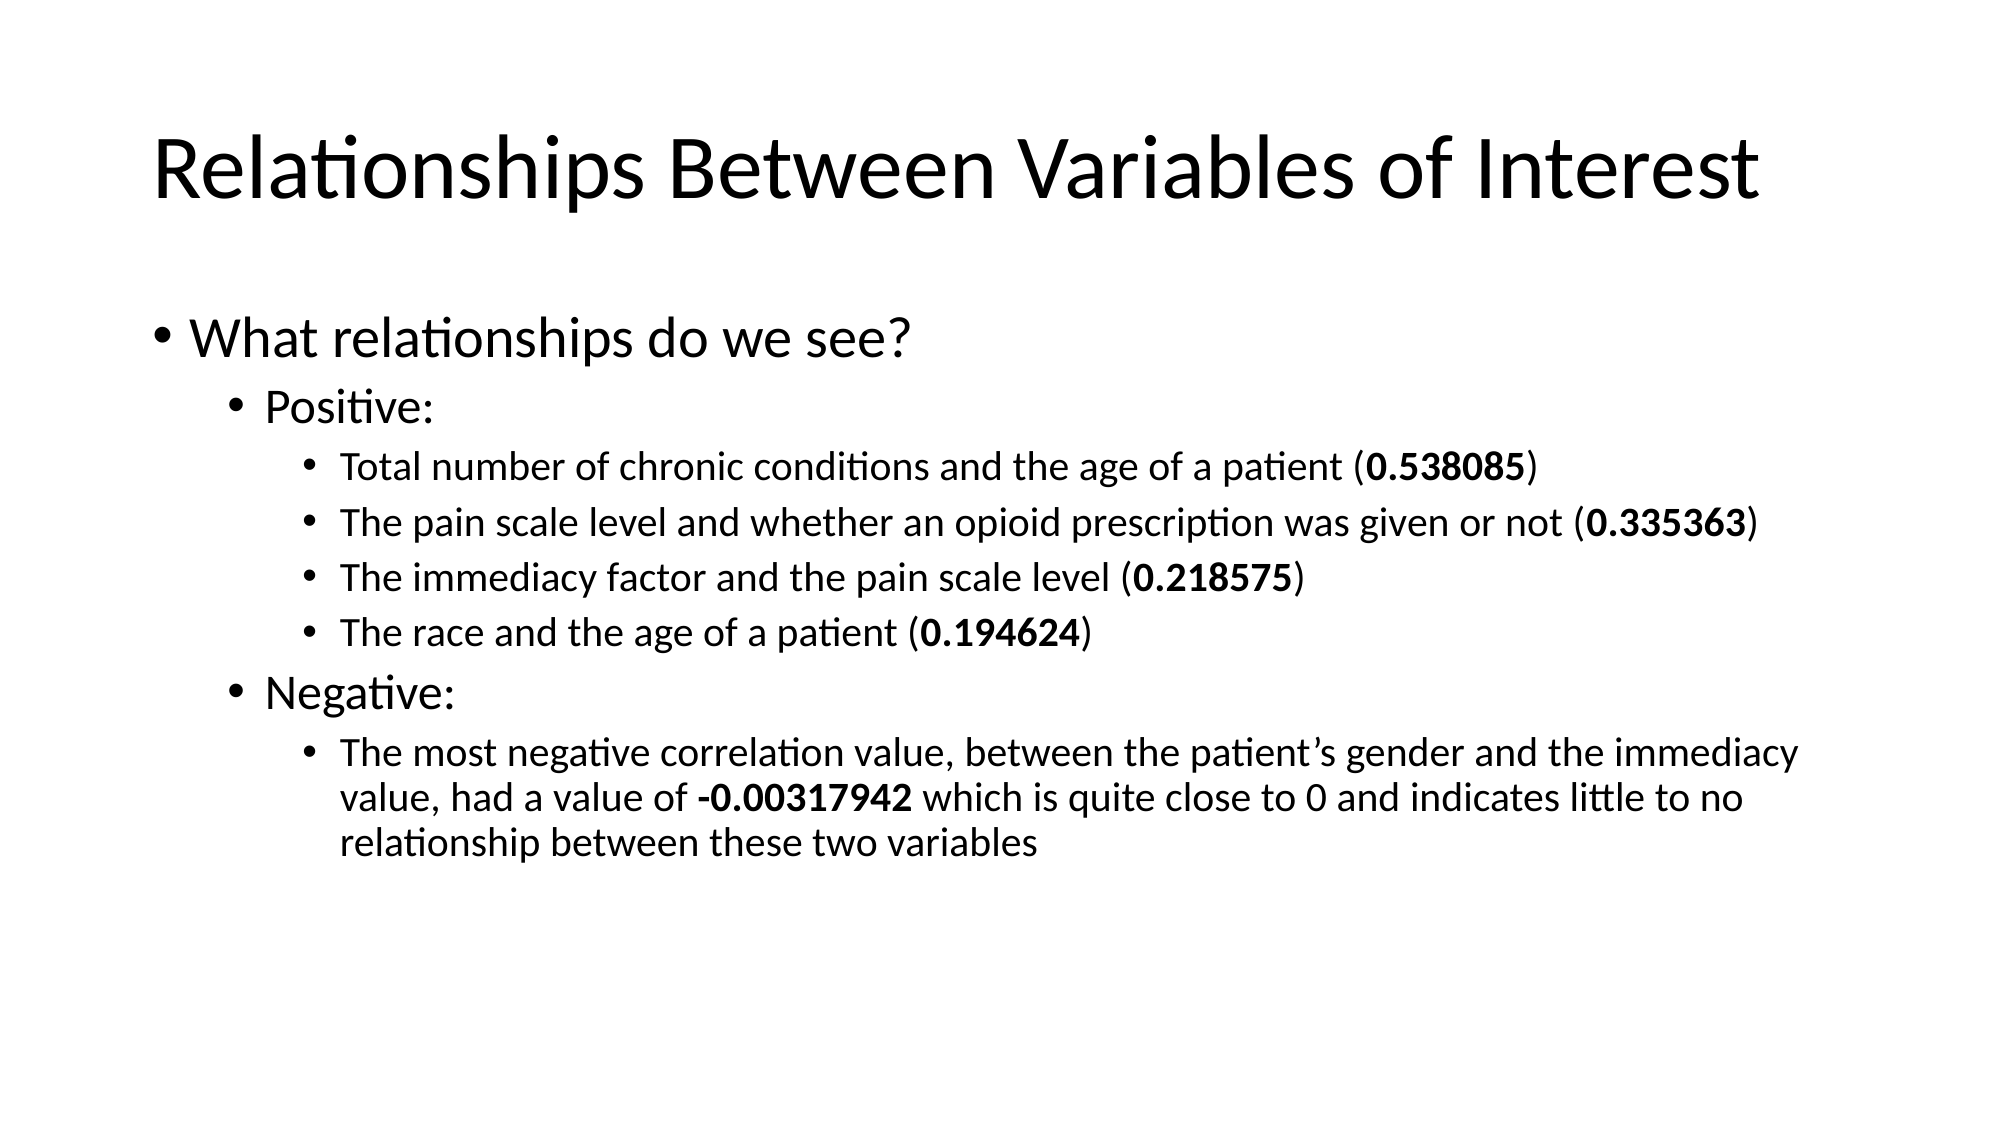

# Relationships Between Variables of Interest
What relationships do we see?
Positive:
Total number of chronic conditions and the age of a patient (0.538085)
The pain scale level and whether an opioid prescription was given or not (0.335363)
The immediacy factor and the pain scale level (0.218575)
The race and the age of a patient (0.194624)
Negative:
The most negative correlation value, between the patient’s gender and the immediacy value, had a value of -0.00317942 which is quite close to 0 and indicates little to no relationship between these two variables